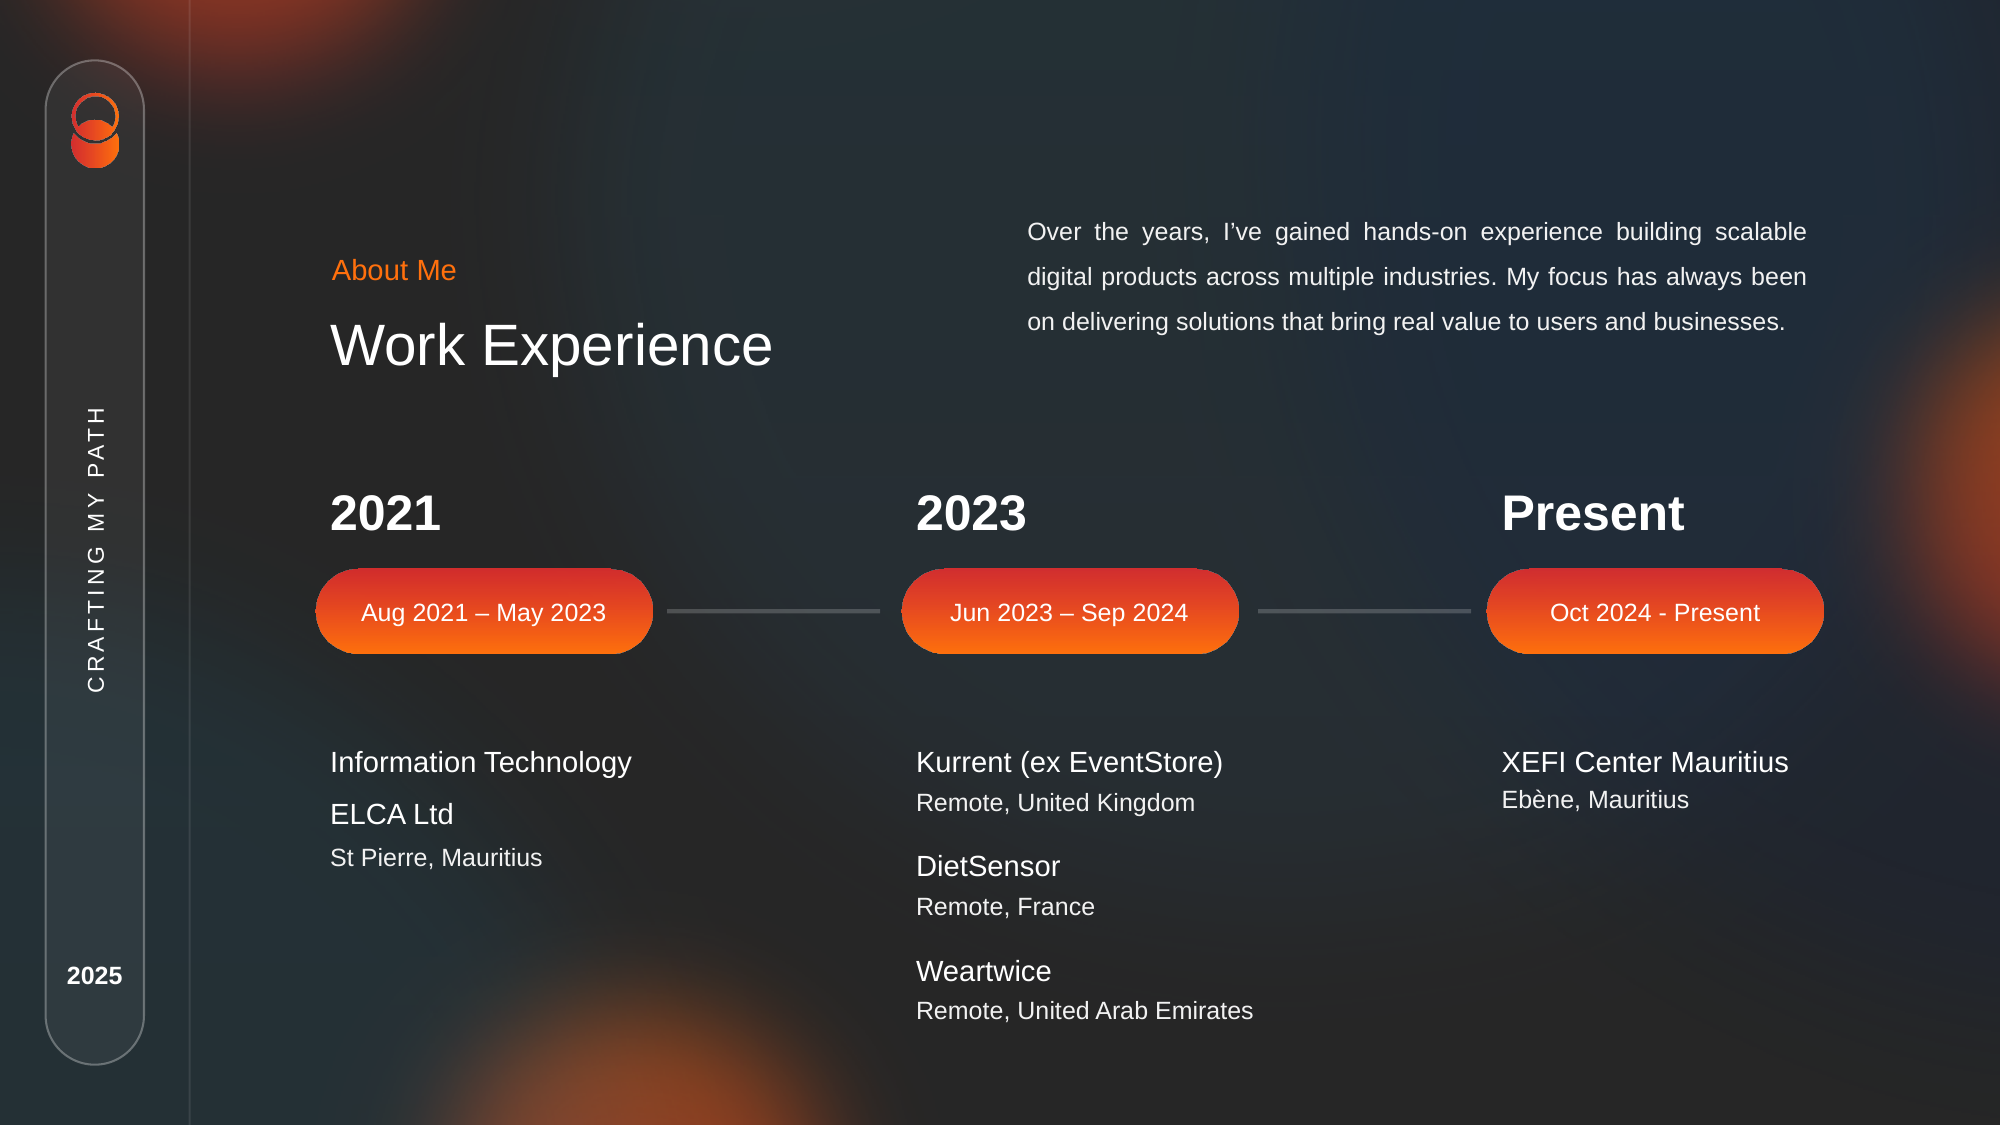

Over the years, I’ve gained hands-on experience building scalable digital products across multiple industries. My focus has always been on delivering solutions that bring real value to users and businesses.
About Me
Work Experience
CRAFTING MY PATH
2025
2021
2023
Present

Aug 2021 – May 2023
Jun 2023 – Sep 2024
Oct 2024 - Present
Information Technology ELCA Ltd
Kurrent (ex EventStore)

DietSensor

Weartwice
XEFI Center Mauritius
Ebène, Mauritius
Remote, United Kingdom
St Pierre, Mauritius
Remote, France
Remote, United Arab Emirates